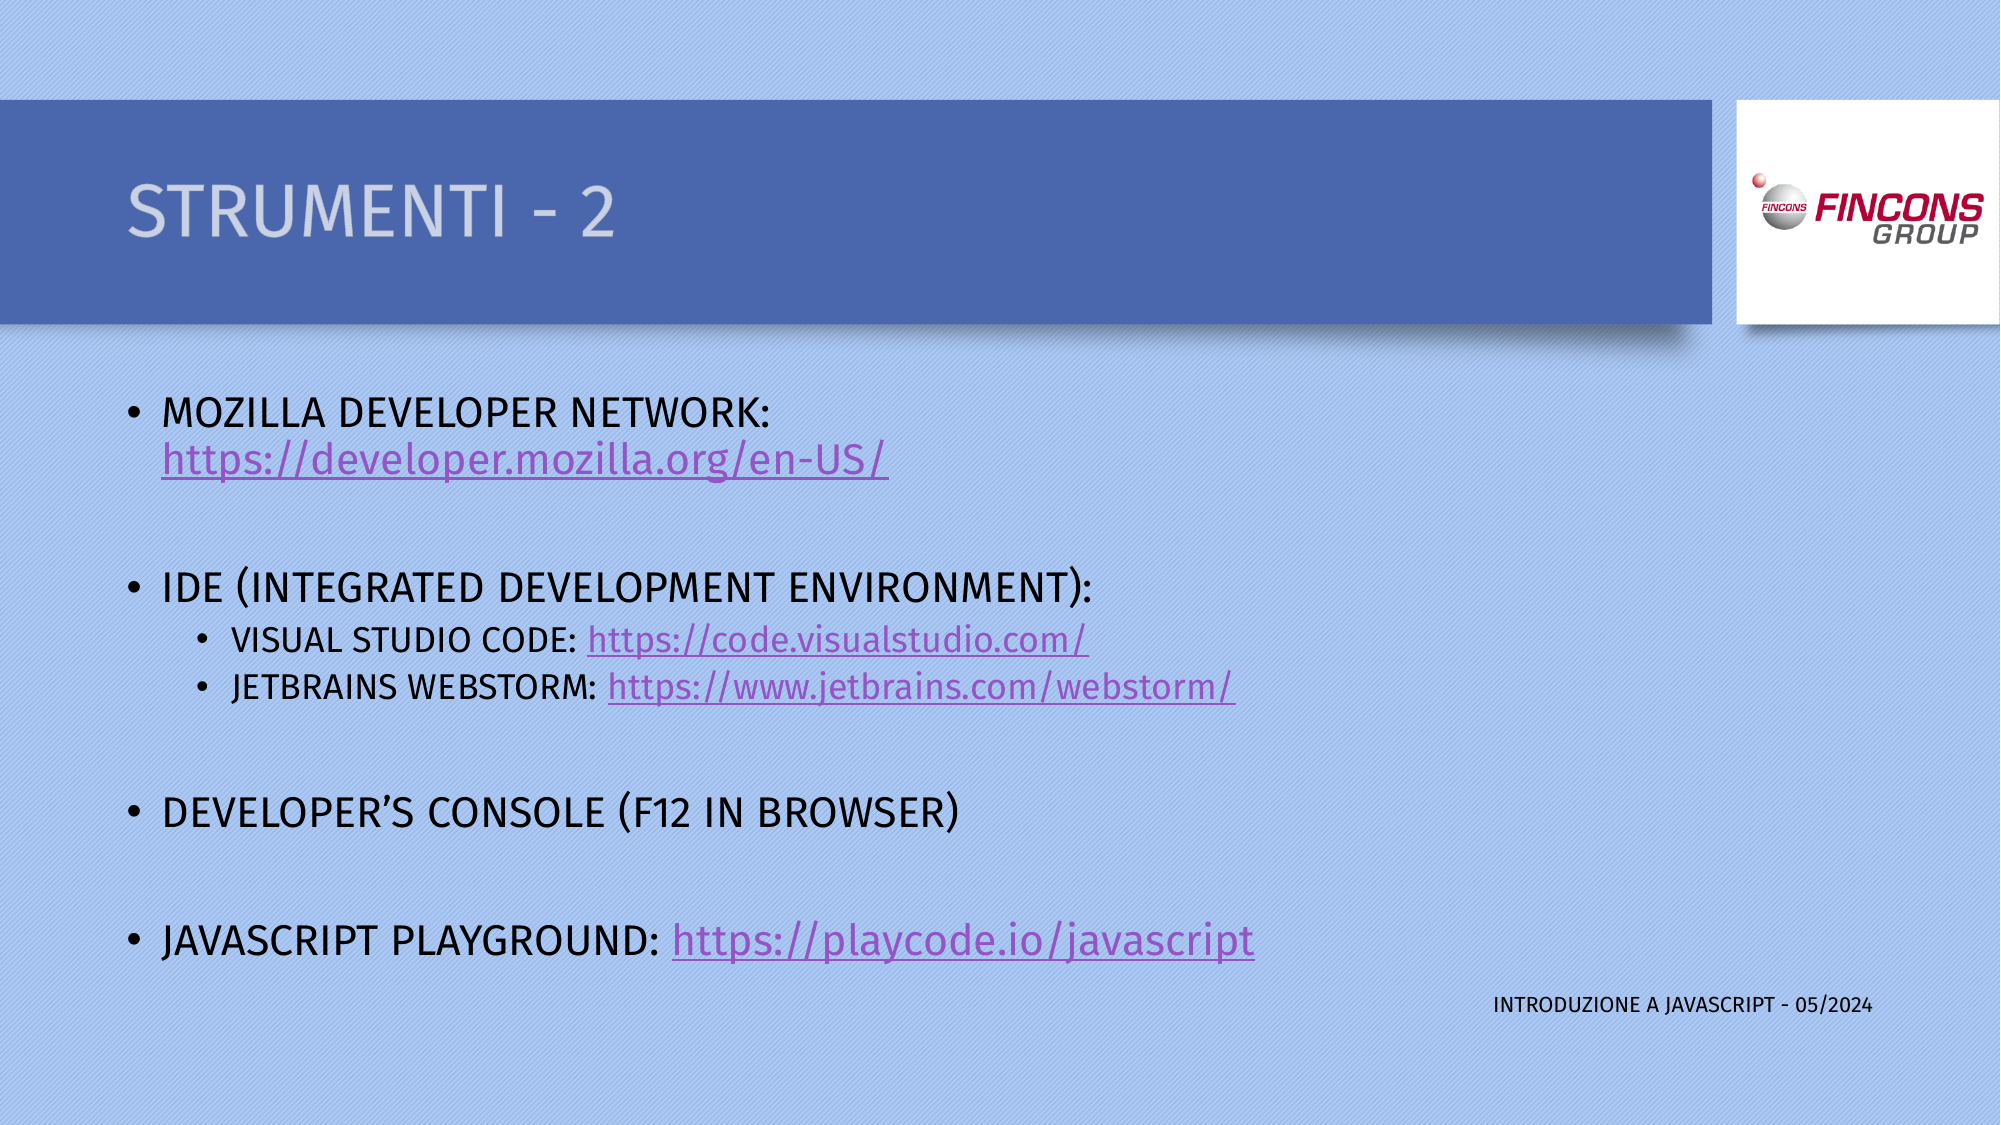

# STRUMENTI - 2
MOZILLA DEVELOPER NETWORK:
https://developer.mozilla.org/en-US/

IDE (INTEGRATED DEVELOPMENT ENVIRONMENT):
VISUAL STUDIO CODE: https://code.visualstudio.com/
JETBRAINS WEBSTORM: https://www.jetbrains.com/webstorm/

DEVELOPER’S CONSOLE (F12 IN BROWSER)

JAVASCRIPT PLAYGROUND: https://playcode.io/javascript
INTRODUZIONE A JAVASCRIPT - 05/2024